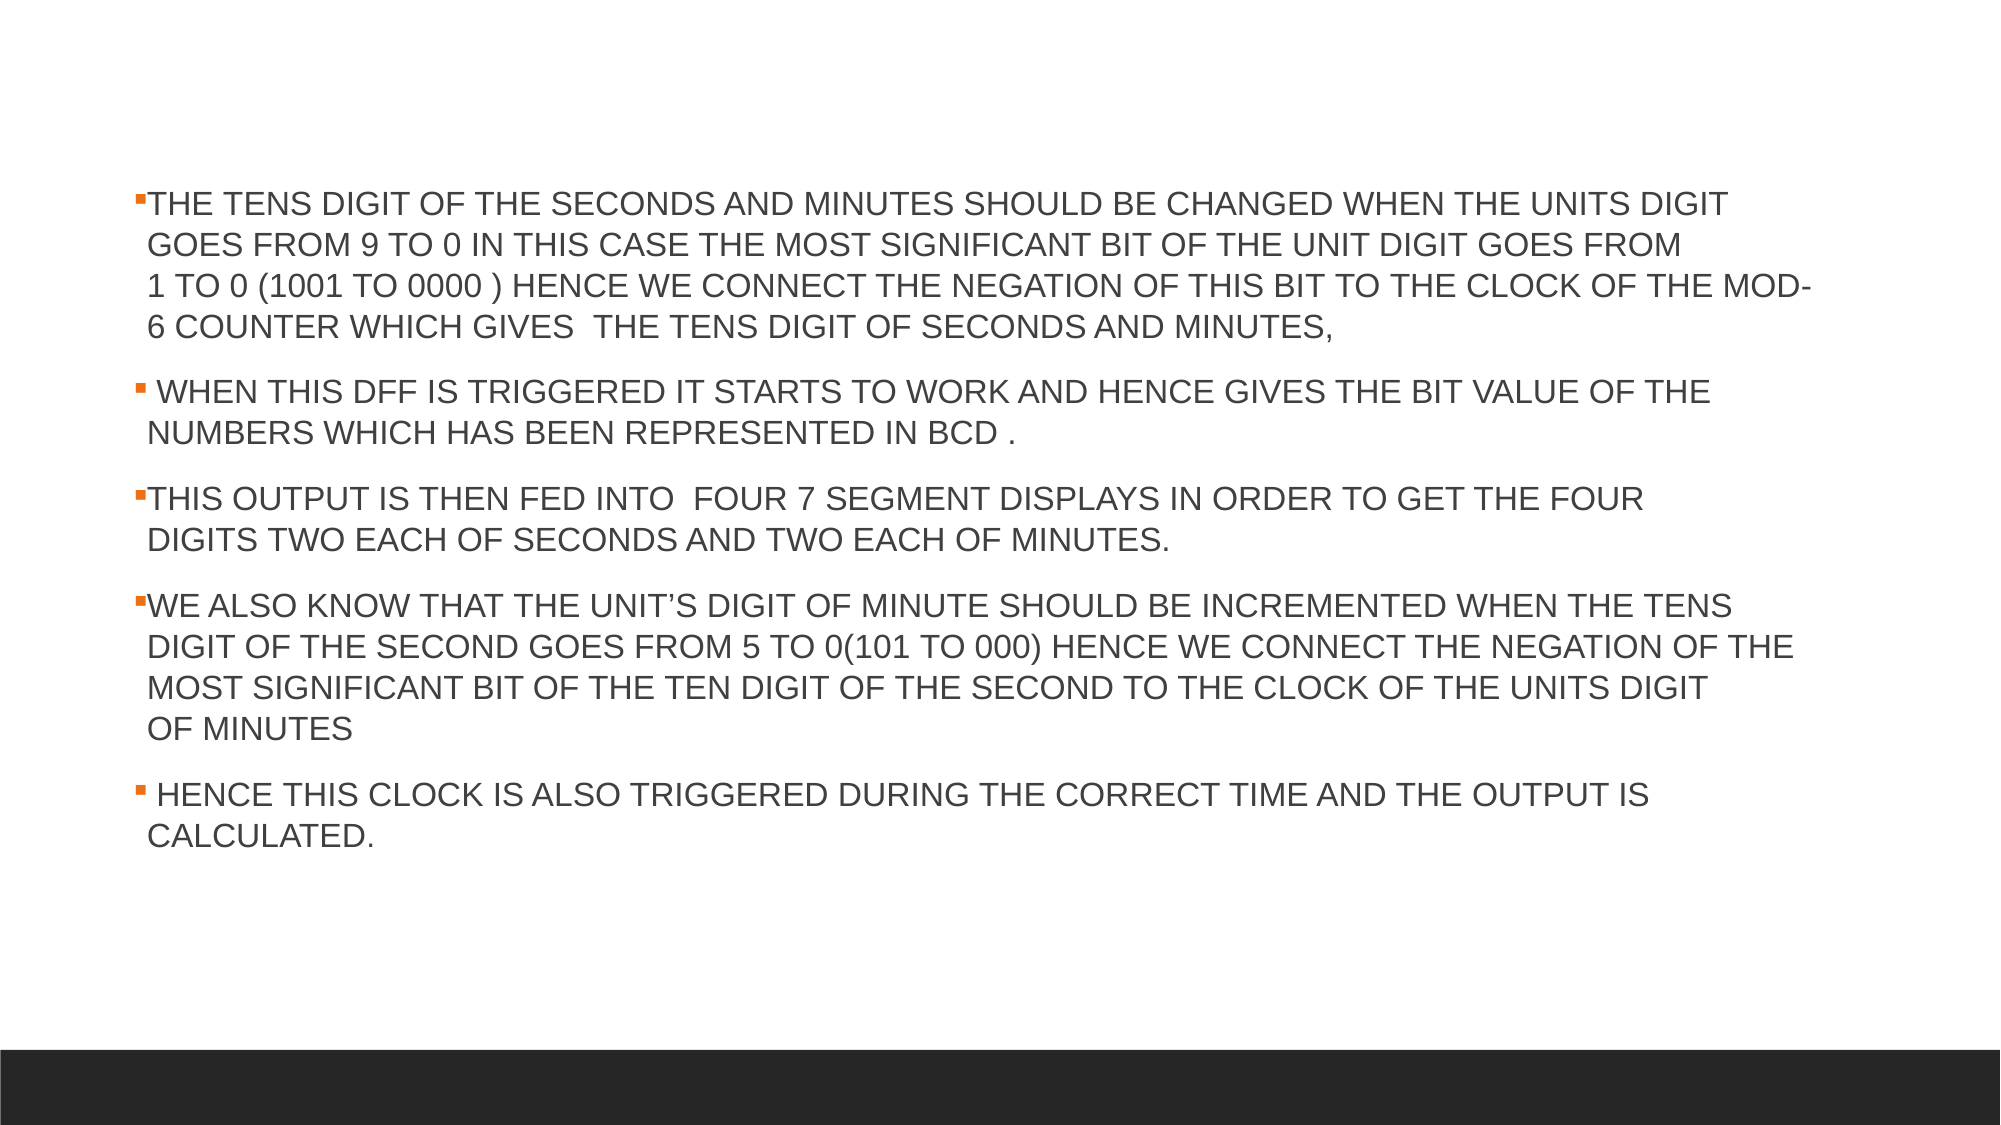

THE TENS DIGIT OF THE SECONDS AND MINUTES SHOULD BE CHANGED WHEN THE UNITS DIGIT GOES FROM 9 TO 0 IN THIS CASE THE MOST SIGNIFICANT BIT OF THE UNIT DIGIT GOES FROM 1 TO 0 (1001 TO 0000 ) HENCE WE CONNECT THE NEGATION OF THIS BIT TO THE CLOCK OF THE MOD-6 COUNTER WHICH GIVES  THE TENS DIGIT OF SECONDS AND MINUTES,
 WHEN THIS DFF IS TRIGGERED IT STARTS TO WORK AND HENCE GIVES THE BIT VALUE OF THE NUMBERS WHICH HAS BEEN REPRESENTED IN BCD .
THIS OUTPUT IS THEN FED INTO  FOUR 7 SEGMENT DISPLAYS IN ORDER TO GET THE FOUR DIGITS TWO EACH OF SECONDS AND TWO EACH OF MINUTES.
WE ALSO KNOW THAT THE UNIT’S DIGIT OF MINUTE SHOULD BE INCREMENTED WHEN THE TENS DIGIT OF THE SECOND GOES FROM 5 TO 0(101 TO 000) HENCE WE CONNECT THE NEGATION OF THE MOST SIGNIFICANT BIT OF THE TEN DIGIT OF THE SECOND TO THE CLOCK OF THE UNITS DIGIT OF MINUTES
 HENCE THIS CLOCK IS ALSO TRIGGERED DURING THE CORRECT TIME AND THE OUTPUT IS CALCULATED.